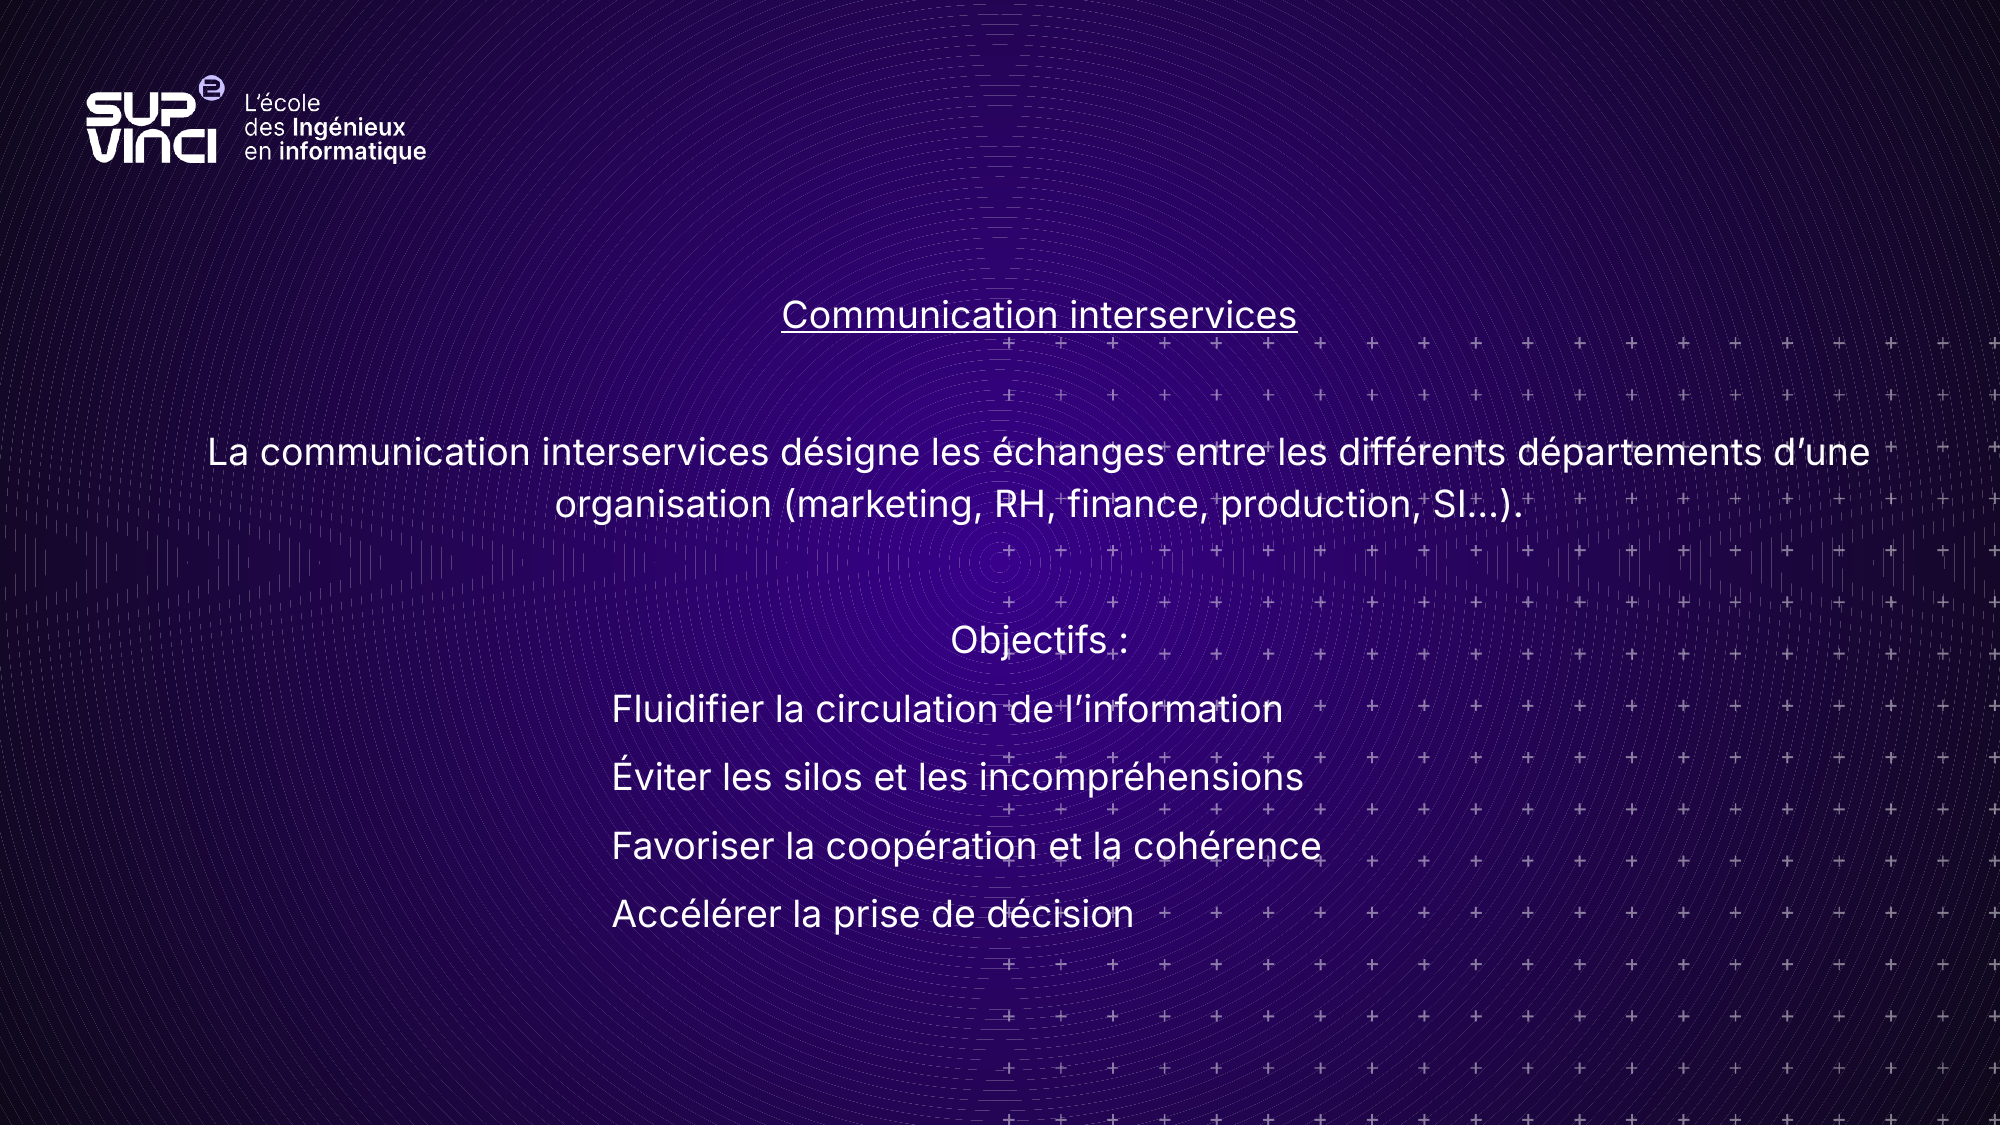

Communication interservices

La communication interservices désigne les échanges entre les différents départements d’une organisation (marketing, RH, finance, production, SI…).

Objectifs :
Fluidifier la circulation de l’information
Éviter les silos et les incompréhensions
Favoriser la coopération et la cohérence
Accélérer la prise de décision